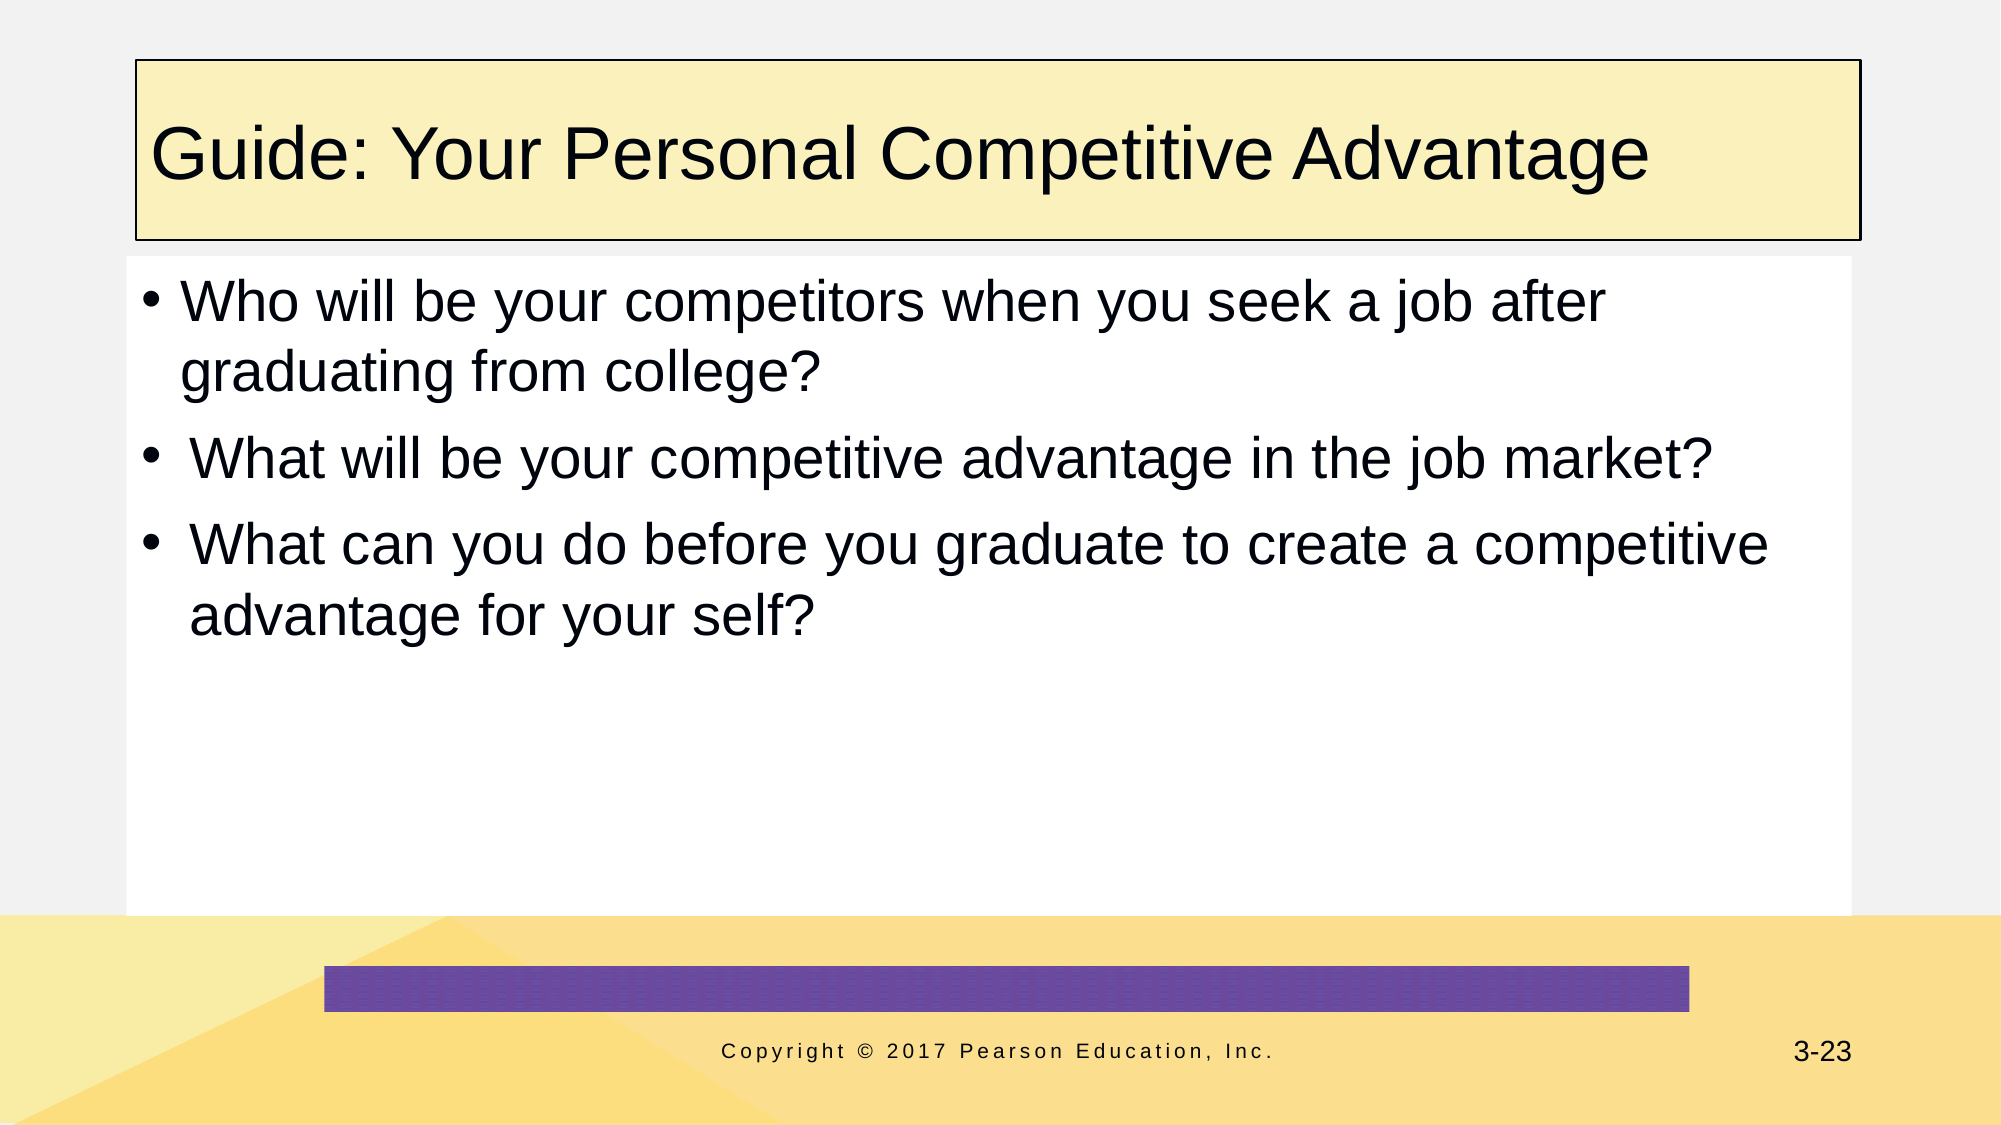

# Guide: Your Personal Competitive Advantage
Who will be your competitors when you seek a job after graduating from college?
What will be your competitive advantage in the job market?
What can you do before you graduate to create a competitive advantage for your self?
Copyright © 2017 Pearson Education, Inc.